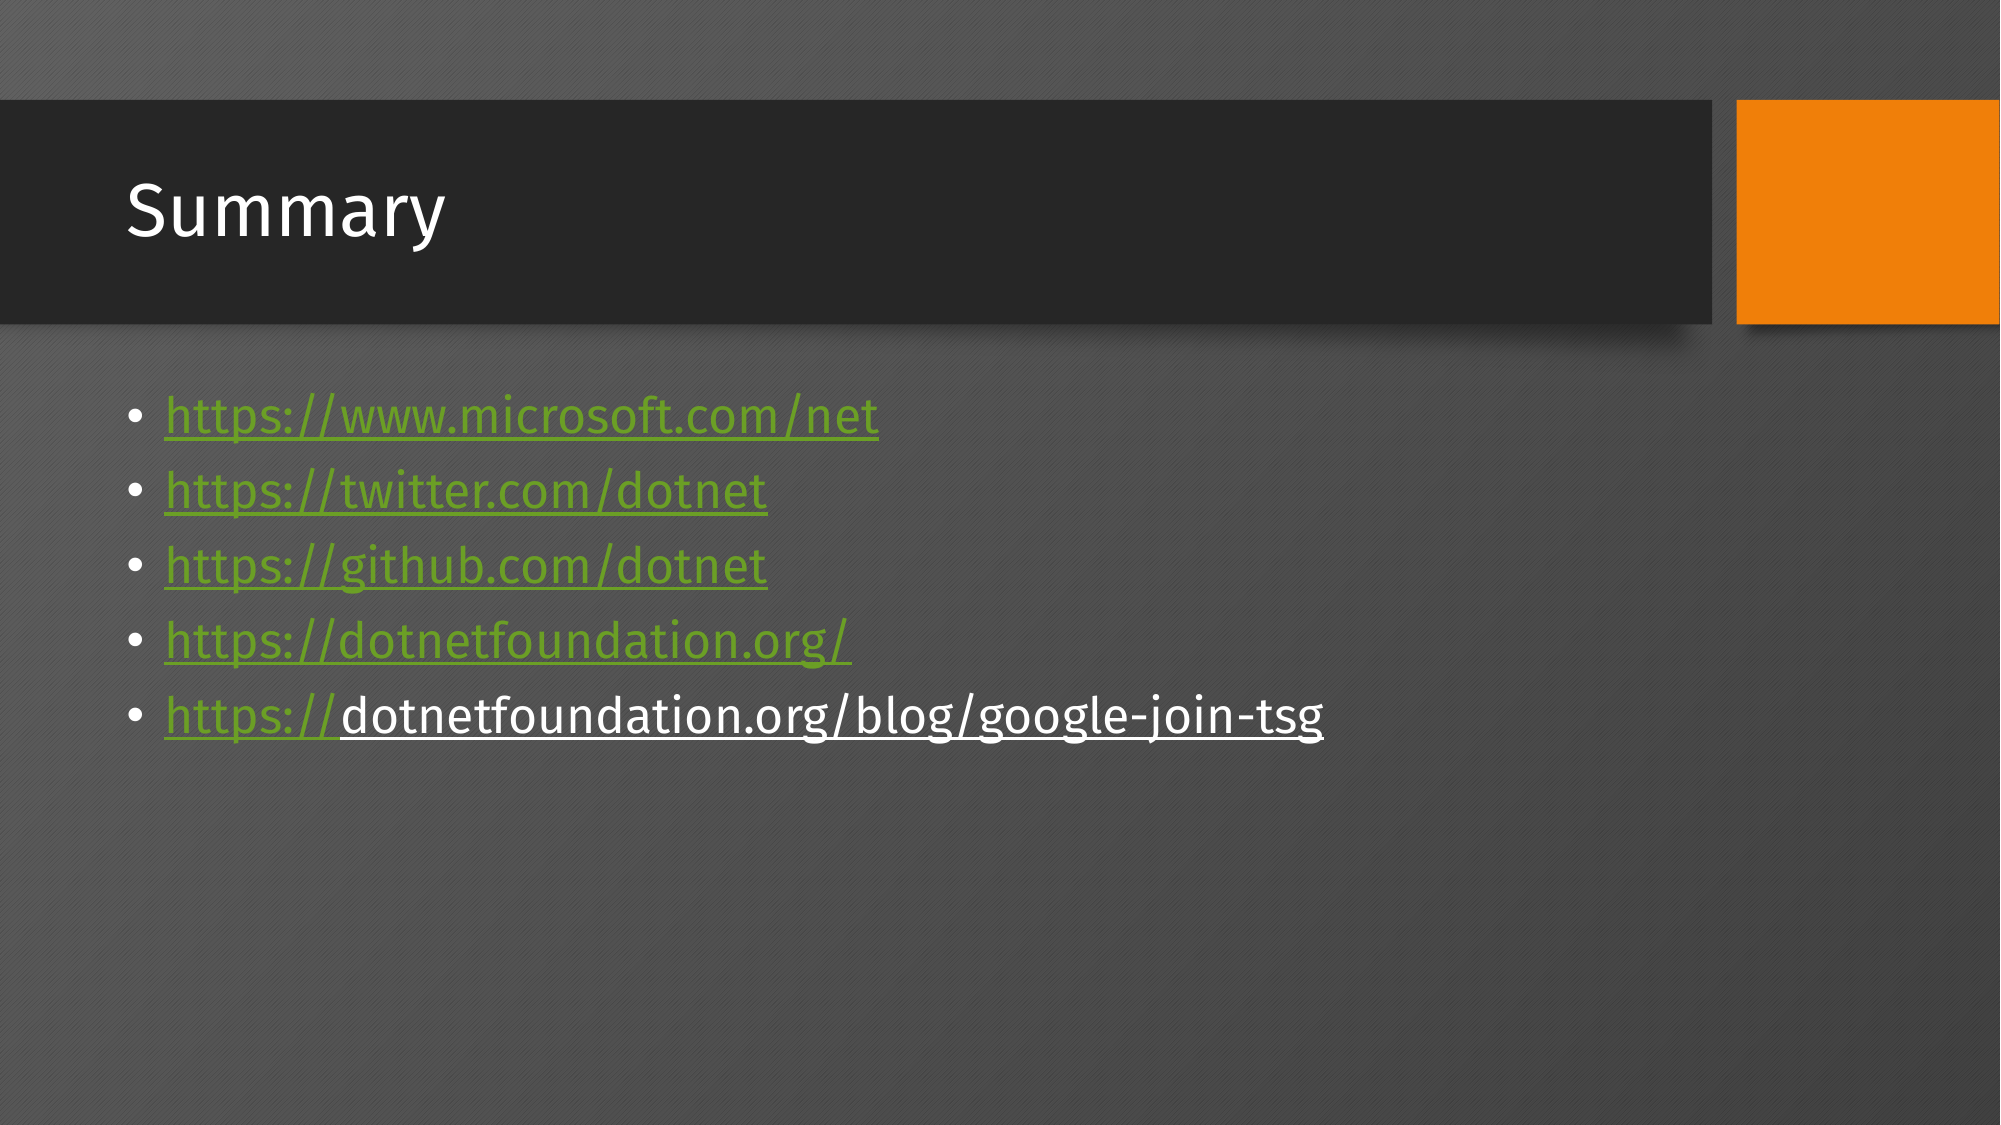

# Summary
https://www.microsoft.com/net
https://twitter.com/dotnet
https://github.com/dotnet
https://dotnetfoundation.org/
https://dotnetfoundation.org/blog/google-join-tsg